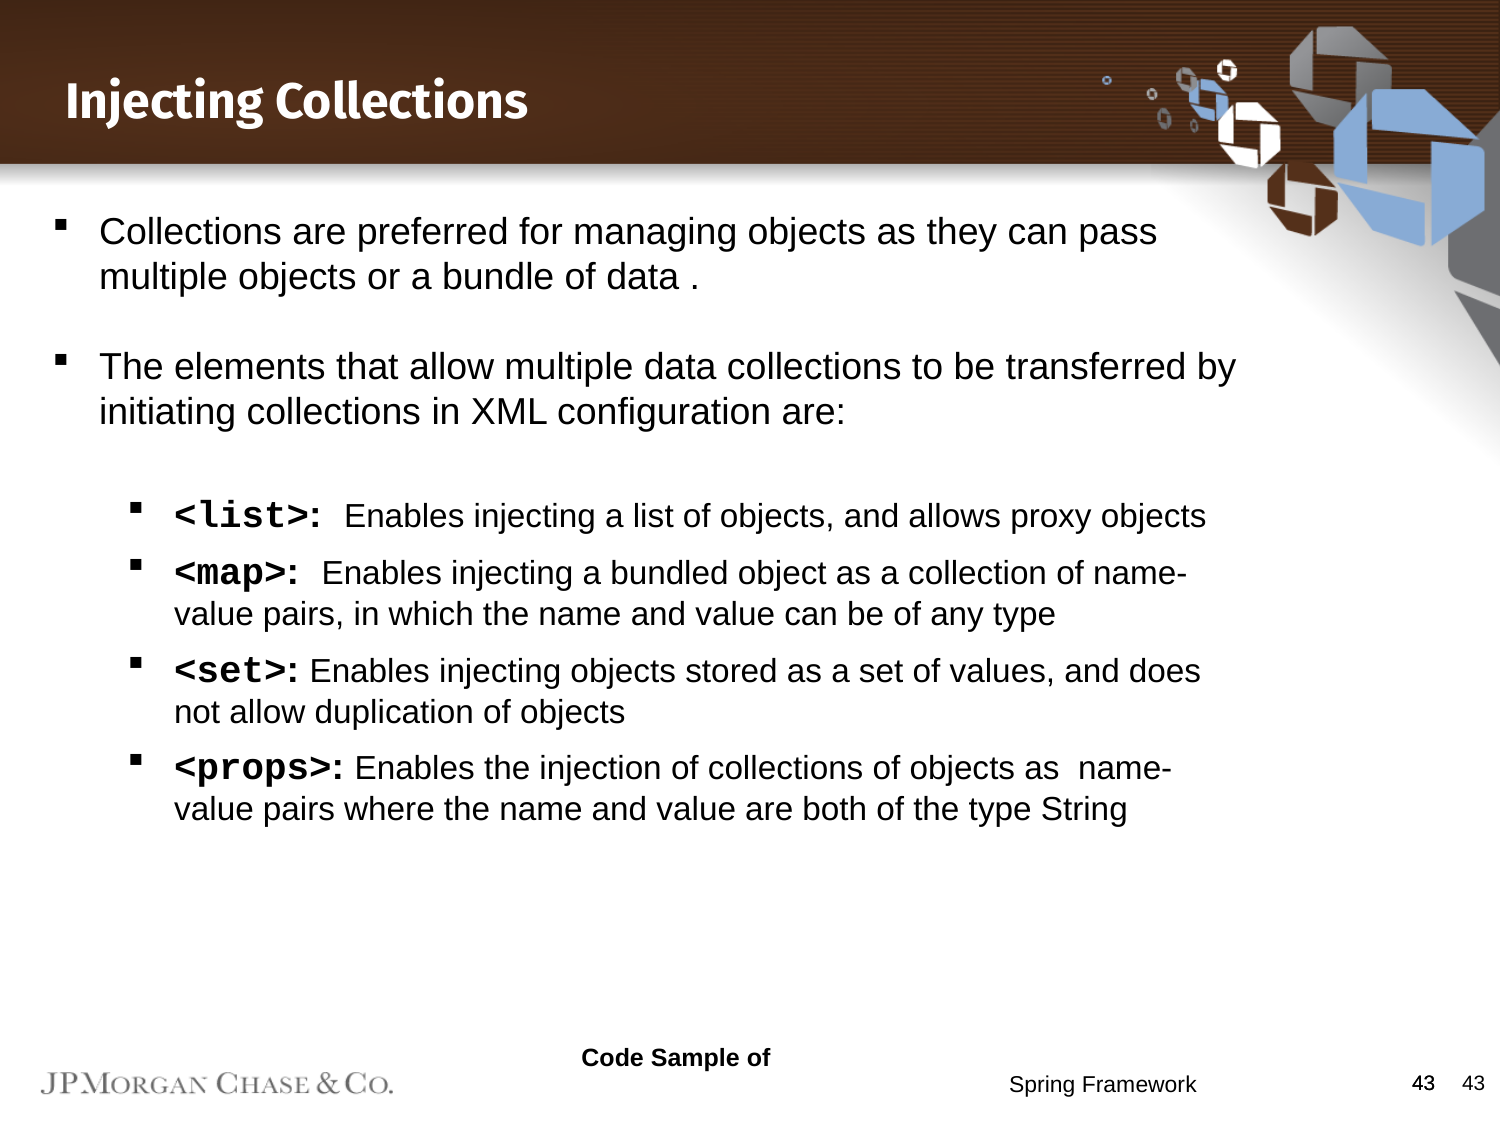

Injecting Collections
Collections are preferred for managing objects as they can pass multiple objects or a bundle of data .

The elements that allow multiple data collections to be transferred by initiating collections in XML configuration are:

<list>: Enables injecting a list of objects, and allows proxy objects
<map>: Enables injecting a bundled object as a collection of name-value pairs, in which the name and value can be of any type
<set>: Enables injecting objects stored as a set of values, and does not allow duplication of objects
<props>: Enables the injection of collections of objects as  name-value pairs where the name and value are both of the type String
Code Sample of
Spring Framework
43
43
43